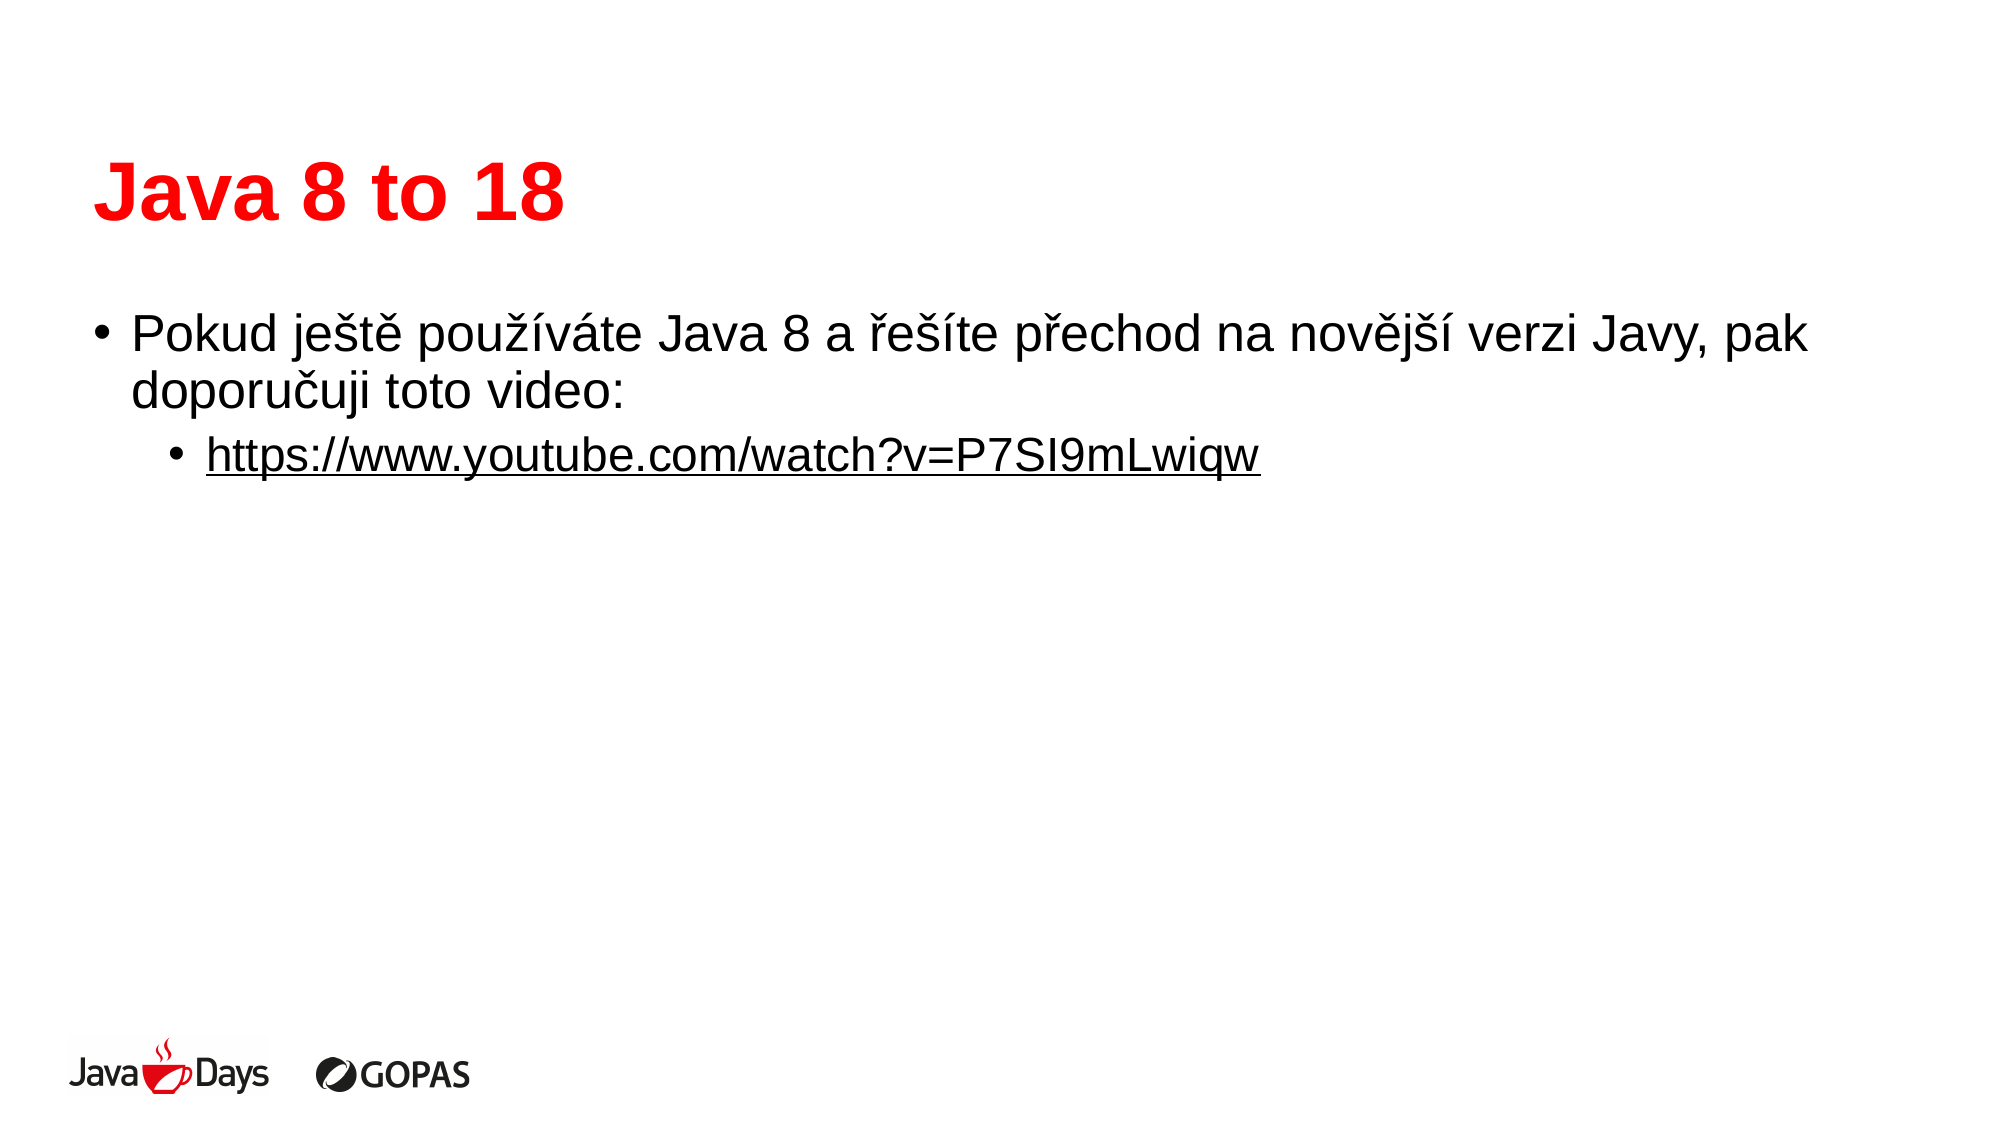

# Java 8 to 18
Pokud ještě používáte Java 8 a řešíte přechod na novější verzi Javy, pak doporučuji toto video:
https://www.youtube.com/watch?v=P7SI9mLwiqw